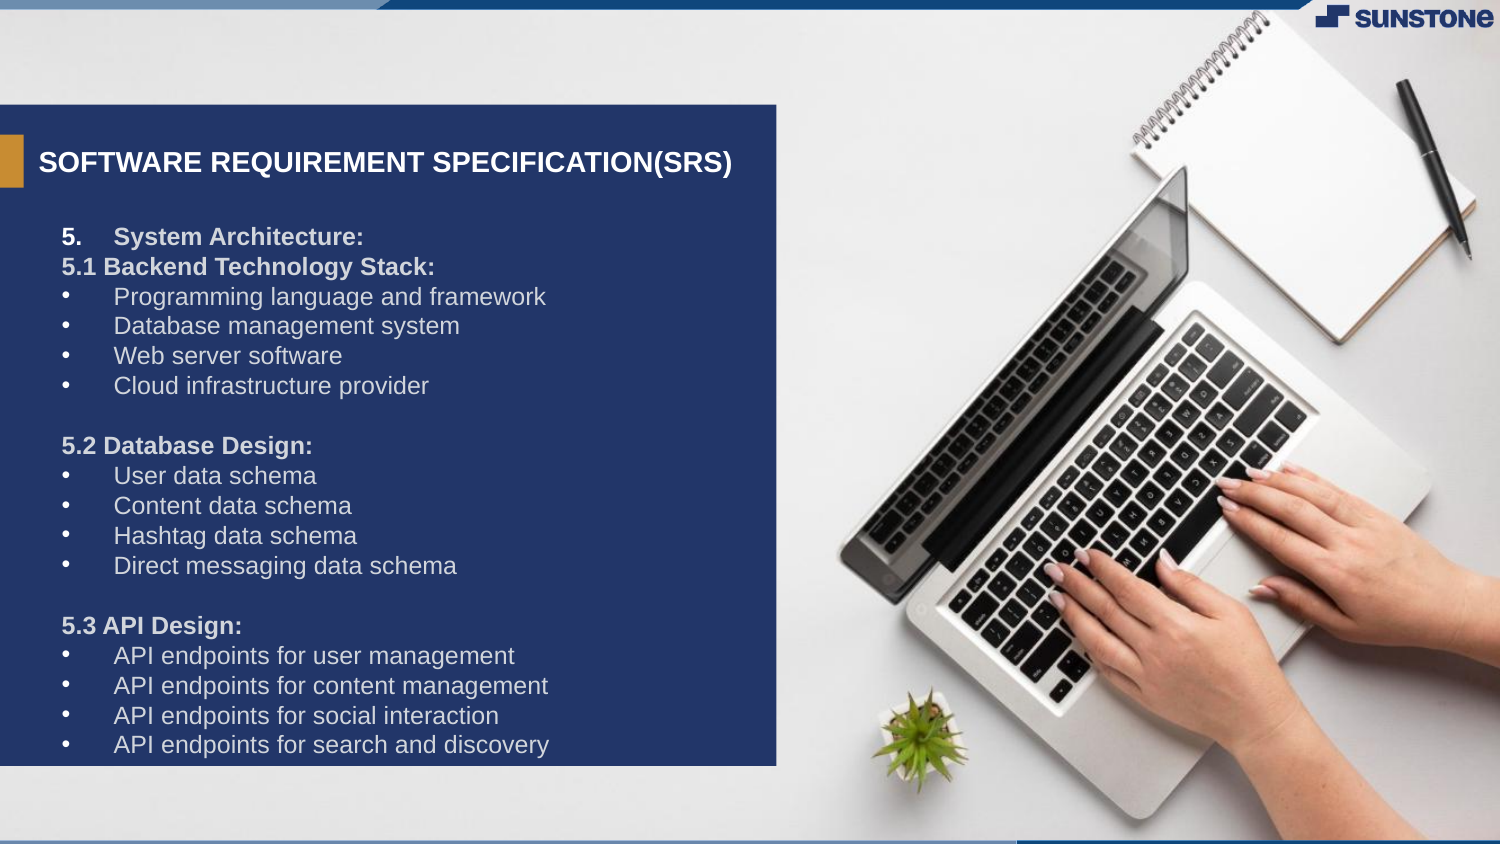

# SOFTWARE REQUIREMENT SPECIFICATION(SRS)
System Architecture:
5.1 Backend Technology Stack:
Programming language and framework
Database management system
Web server software
Cloud infrastructure provider

5.2 Database Design:
User data schema
Content data schema
Hashtag data schema
Direct messaging data schema

5.3 API Design:
API endpoints for user management
API endpoints for content management
API endpoints for social interaction
API endpoints for search and discovery